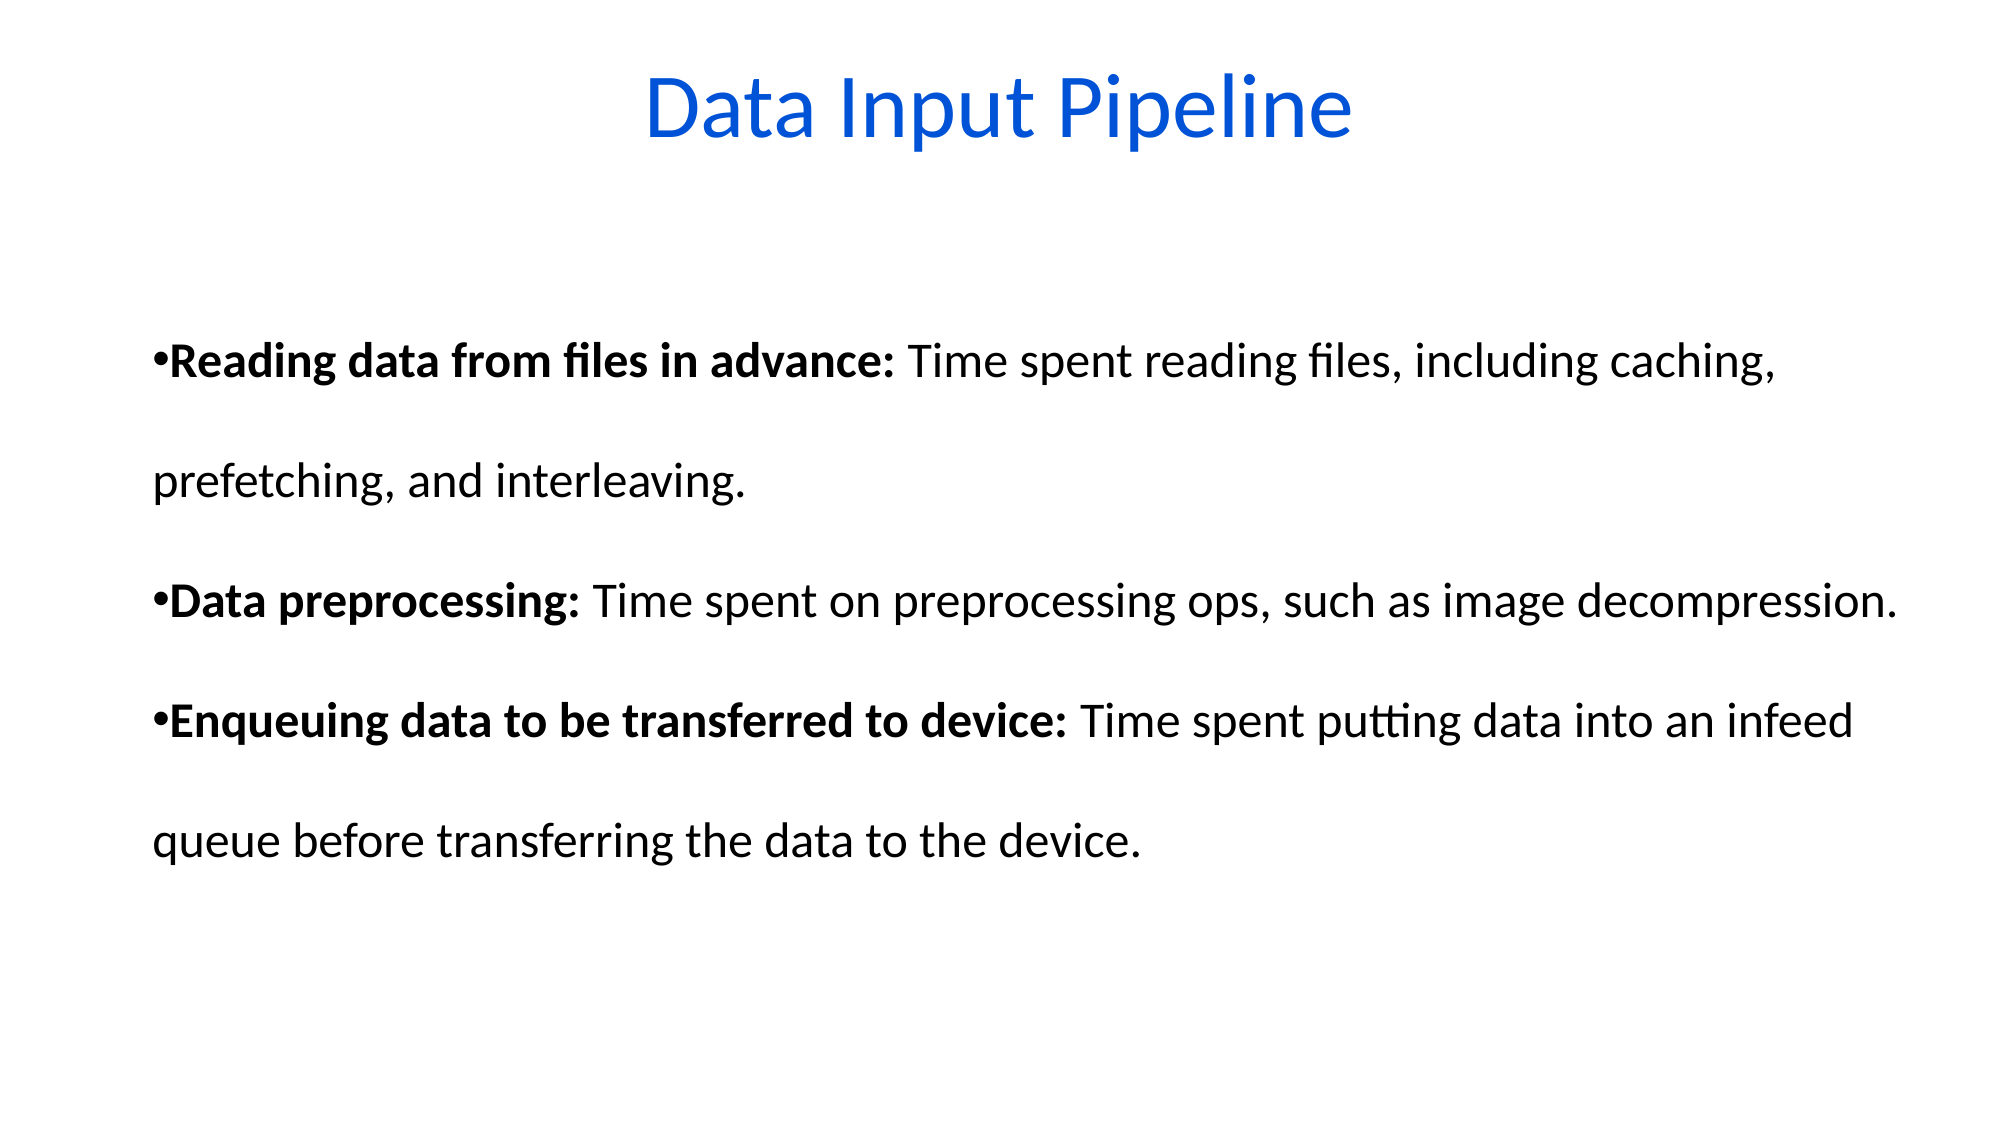

# Data Input Pipeline
Reading data from files in advance: Time spent reading files, including caching, prefetching, and interleaving.
Data preprocessing: Time spent on preprocessing ops, such as image decompression.
Enqueuing data to be transferred to device: Time spent putting data into an infeed queue before transferring the data to the device.